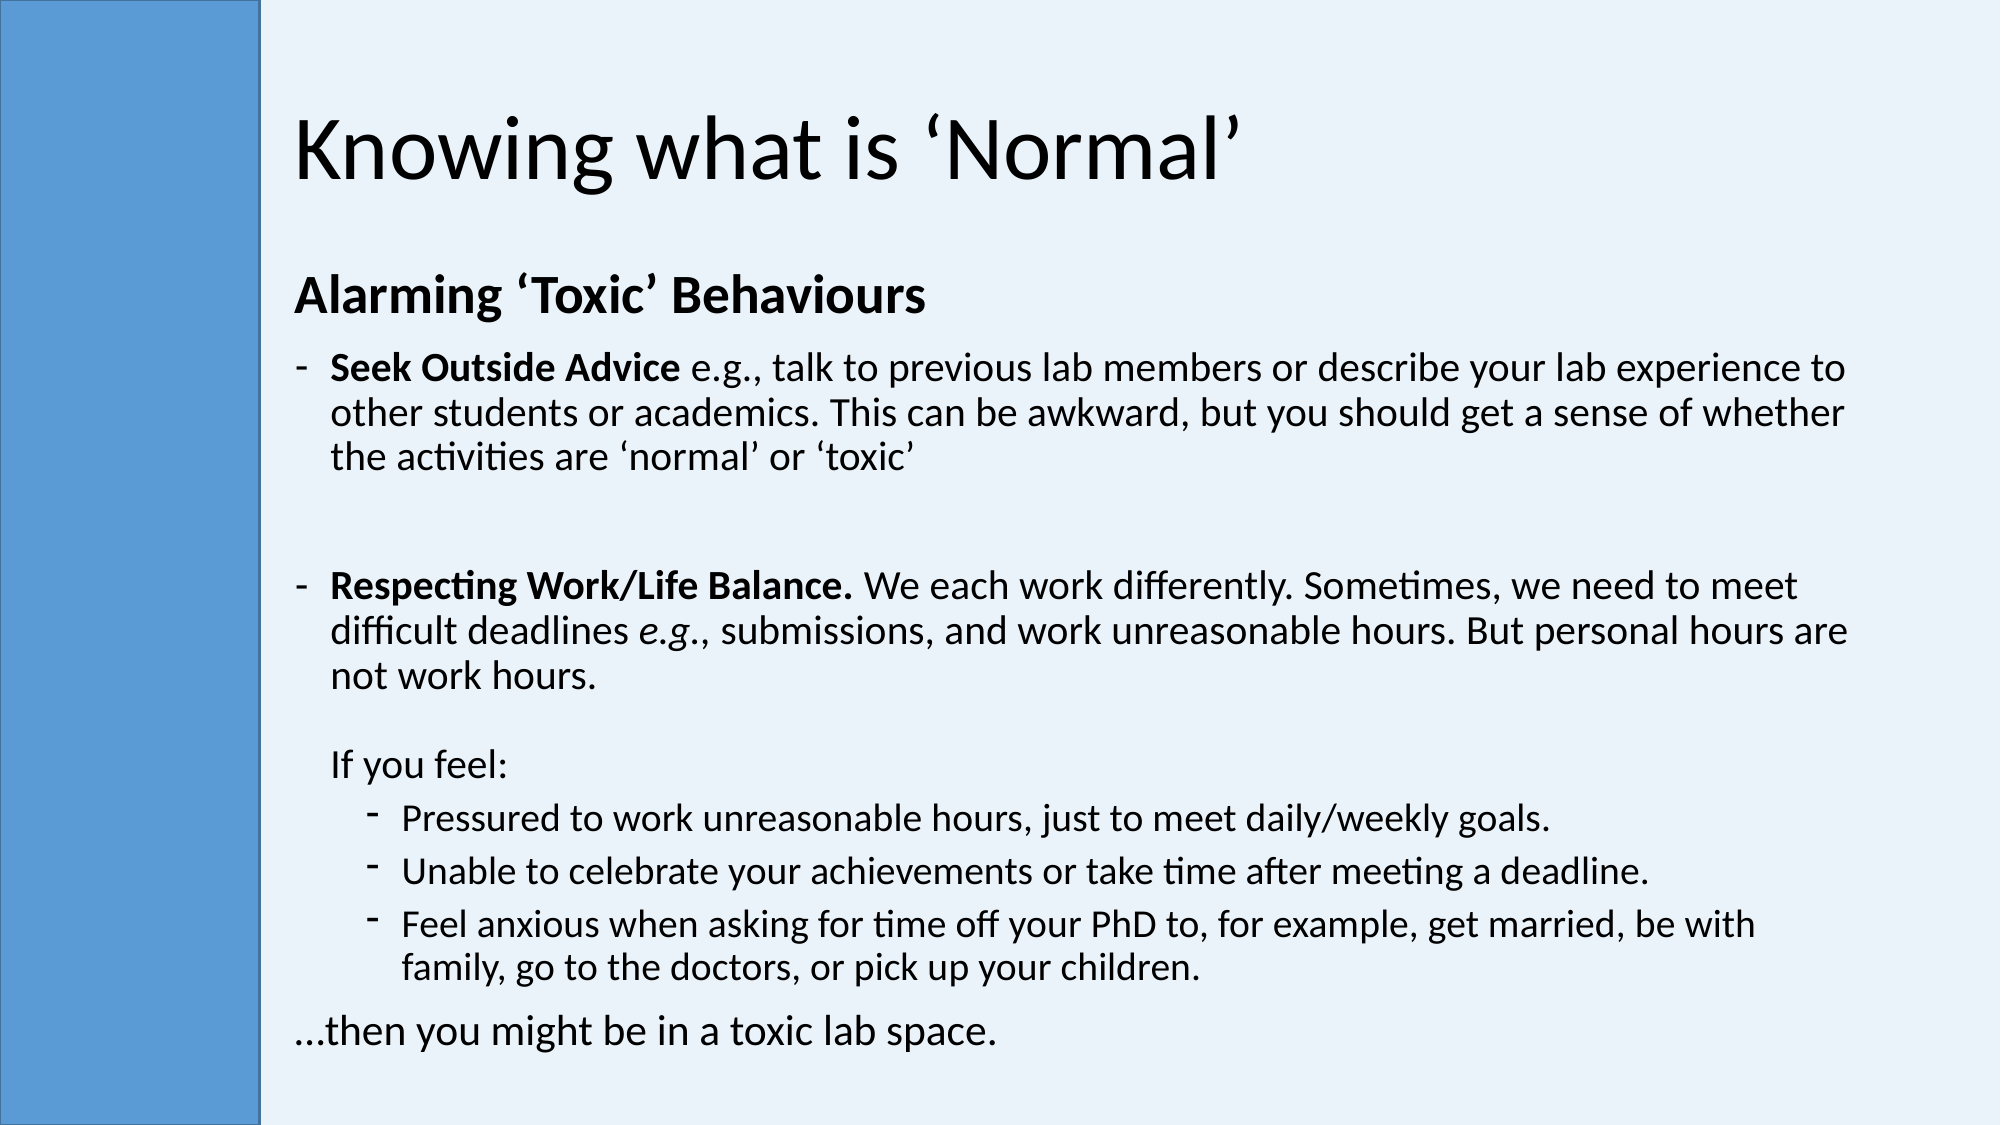

# Knowing what is ‘Normal’
Alarming ‘Toxic’ Behaviours
Seek Outside Advice e.g., talk to previous lab members or describe your lab experience to other students or academics. This can be awkward, but you should get a sense of whether the activities are ‘normal’ or ‘toxic’

Respecting Work/Life Balance. We each work differently. Sometimes, we need to meet difficult deadlines e.g., submissions, and work unreasonable hours. But personal hours are not work hours.
If you feel:
Pressured to work unreasonable hours, just to meet daily/weekly goals.
Unable to celebrate your achievements or take time after meeting a deadline.
Feel anxious when asking for time off your PhD to, for example, get married, be with family, go to the doctors, or pick up your children.
…then you might be in a toxic lab space.